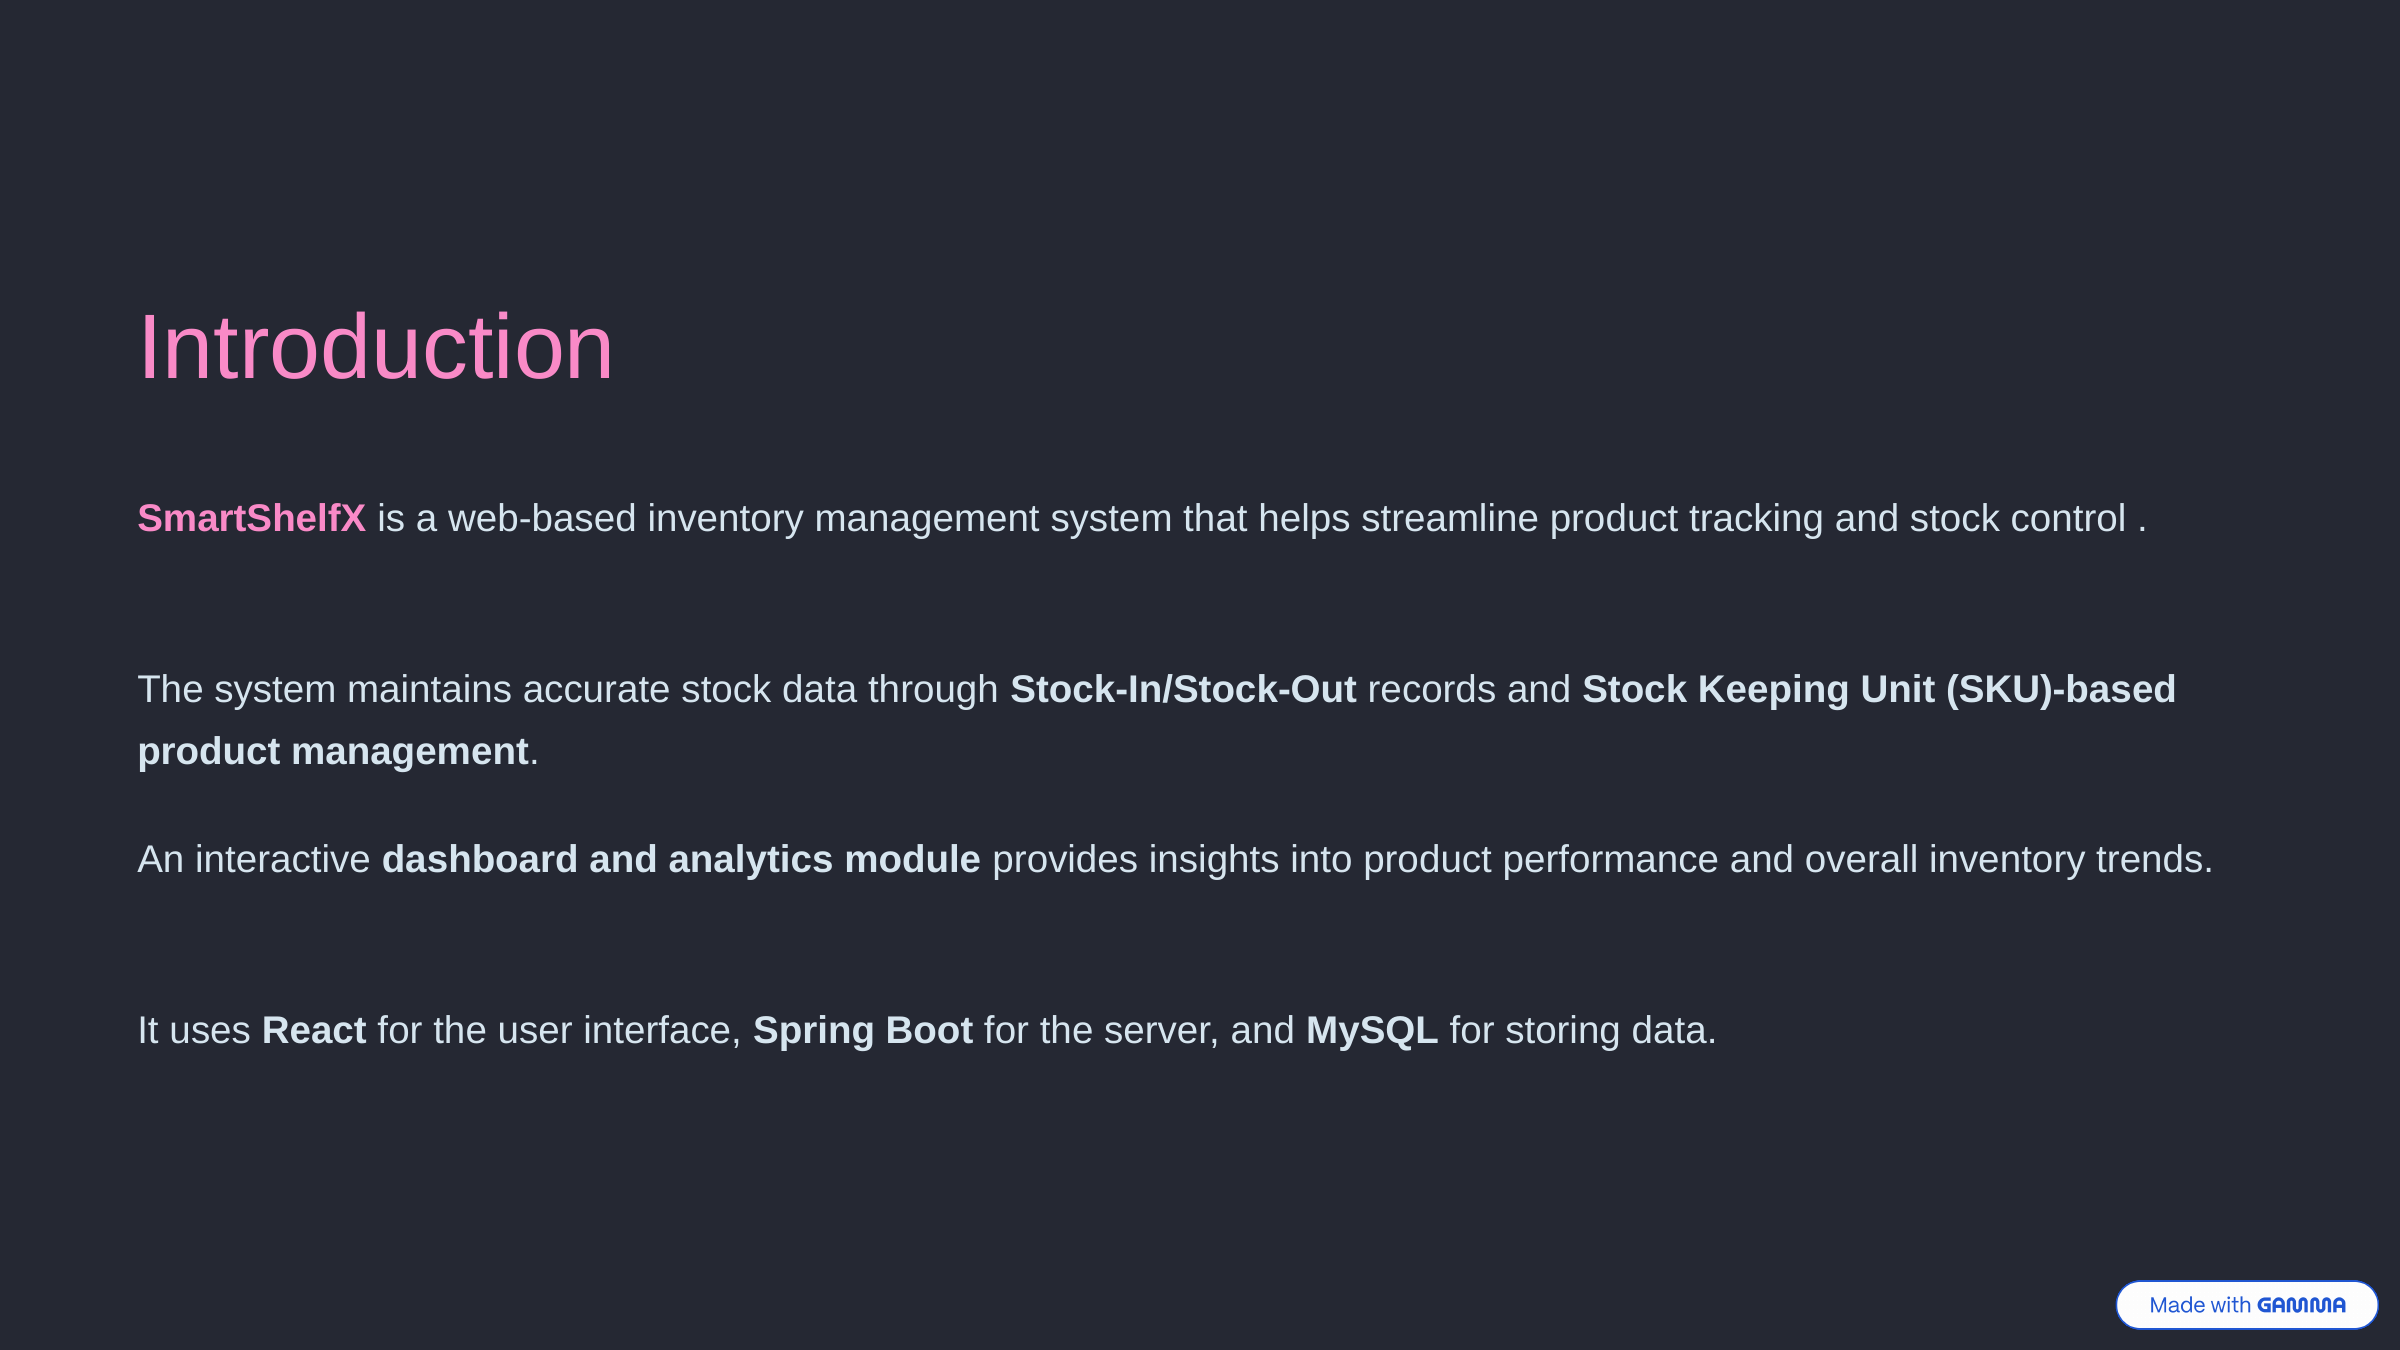

Introduction
SmartShelfX is a web-based inventory management system that helps streamline product tracking and stock control .
The system maintains accurate stock data through Stock-In/Stock-Out records and Stock Keeping Unit (SKU)-based product management.
An interactive dashboard and analytics module provides insights into product performance and overall inventory trends.
It uses React for the user interface, Spring Boot for the server, and MySQL for storing data.